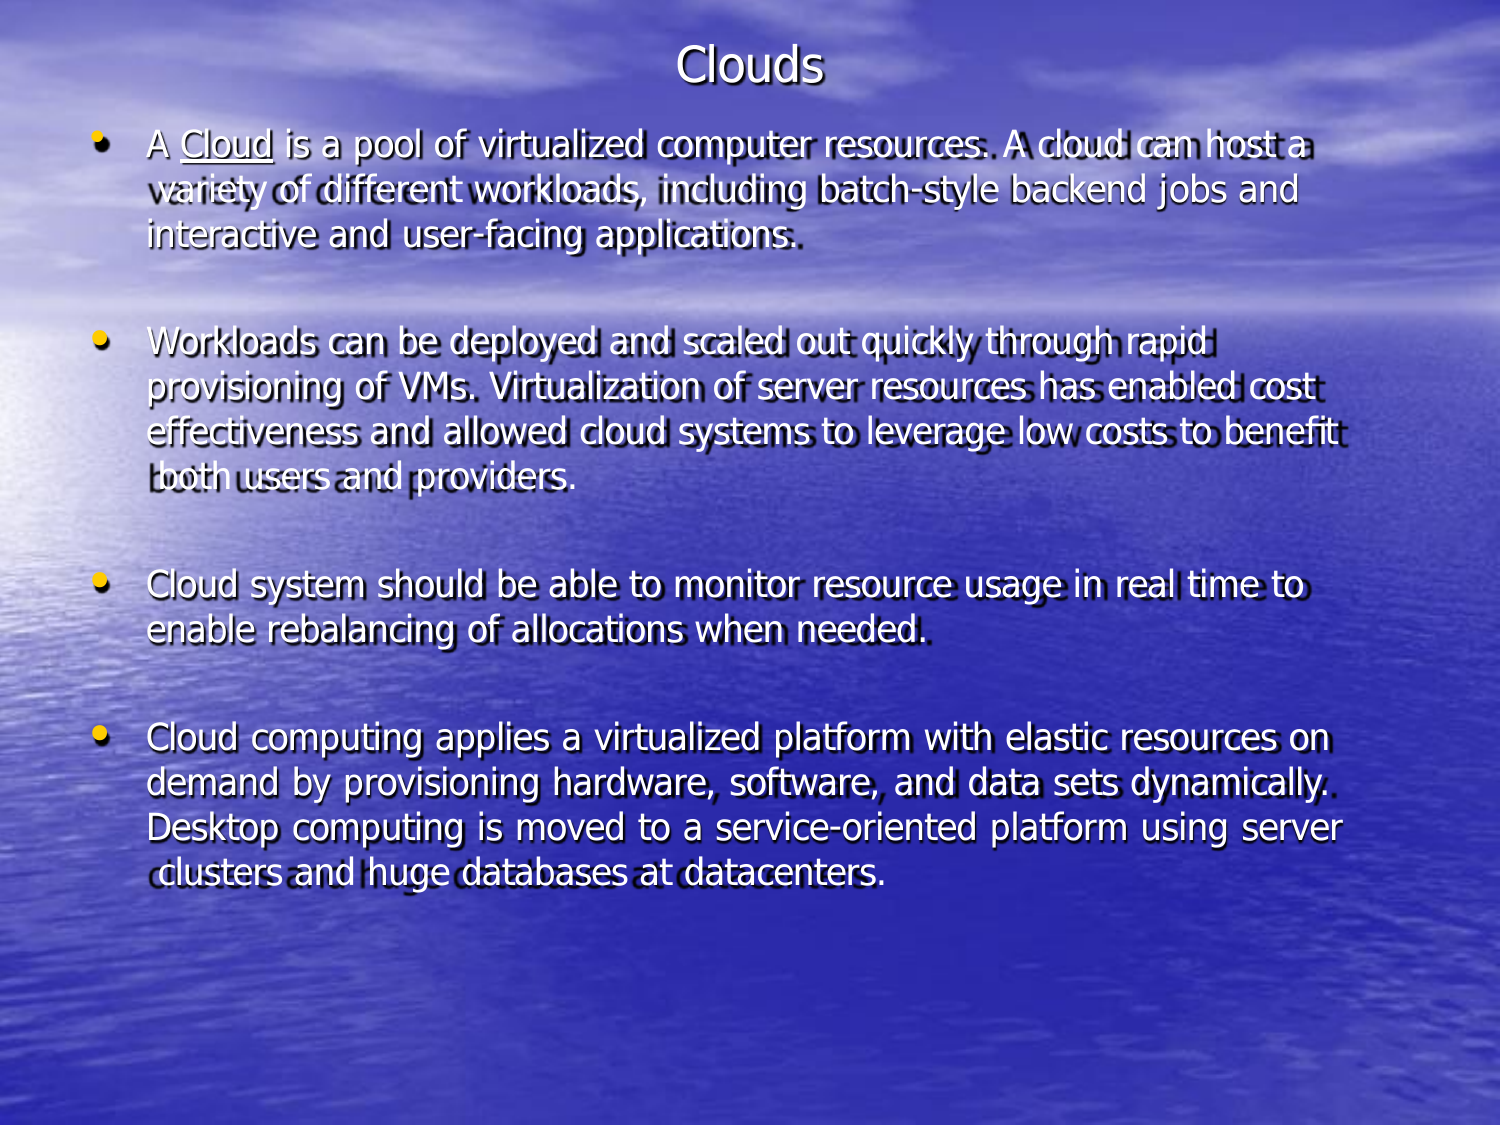

# Clouds

A Cloud is a pool of virtualized computer resources. A cloud can host a  variety of different workloads, including batch-style backend jobs and  interactive and user-facing applications.

Workloads can be deployed and scaled out quickly through rapid  provisioning of VMs. Virtualization of server resources has enabled cost  effectiveness and allowed cloud systems to leverage low costs to benefit  both users and providers.

Cloud system should be able to monitor resource usage in real time to
enable rebalancing of allocations when needed.

Cloud computing applies a virtualized platform with elastic resources on  demand by provisioning hardware, software, and data sets dynamically.  Desktop computing is moved to a service-oriented platform using server  clusters and huge databases at datacenters.